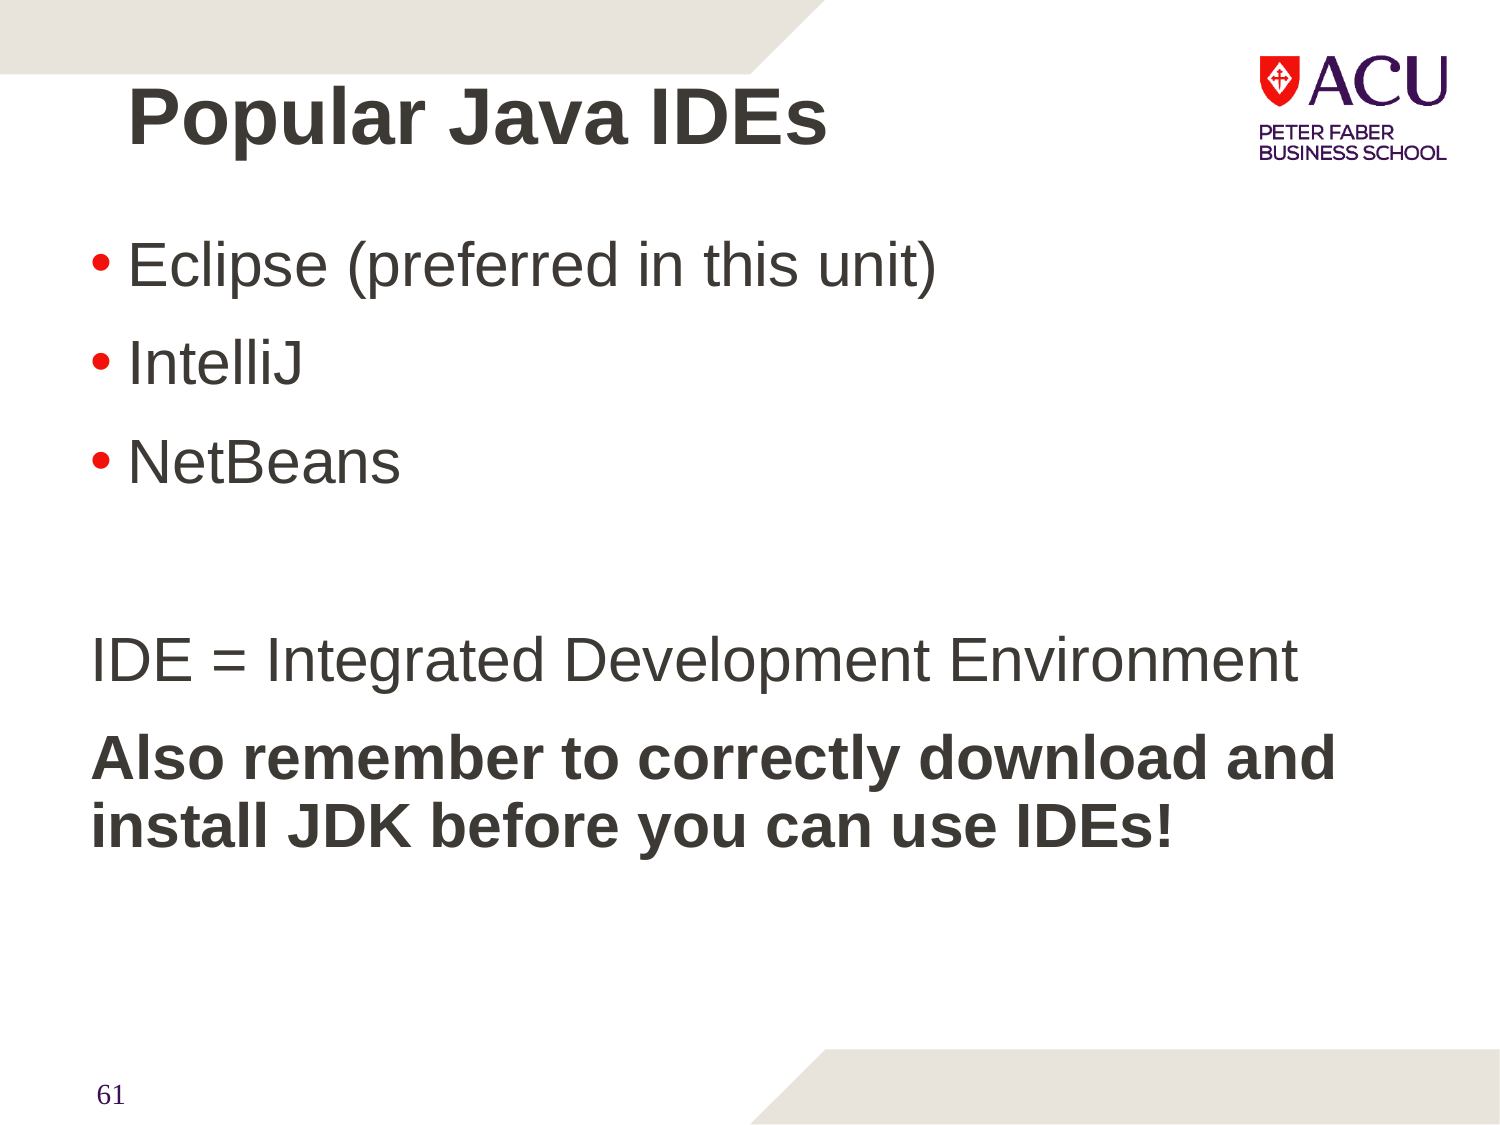

# Popular Java IDEs
Eclipse (preferred in this unit)
IntelliJ
NetBeans

IDE = Integrated Development Environment
Also remember to correctly download and install JDK before you can use IDEs!
61